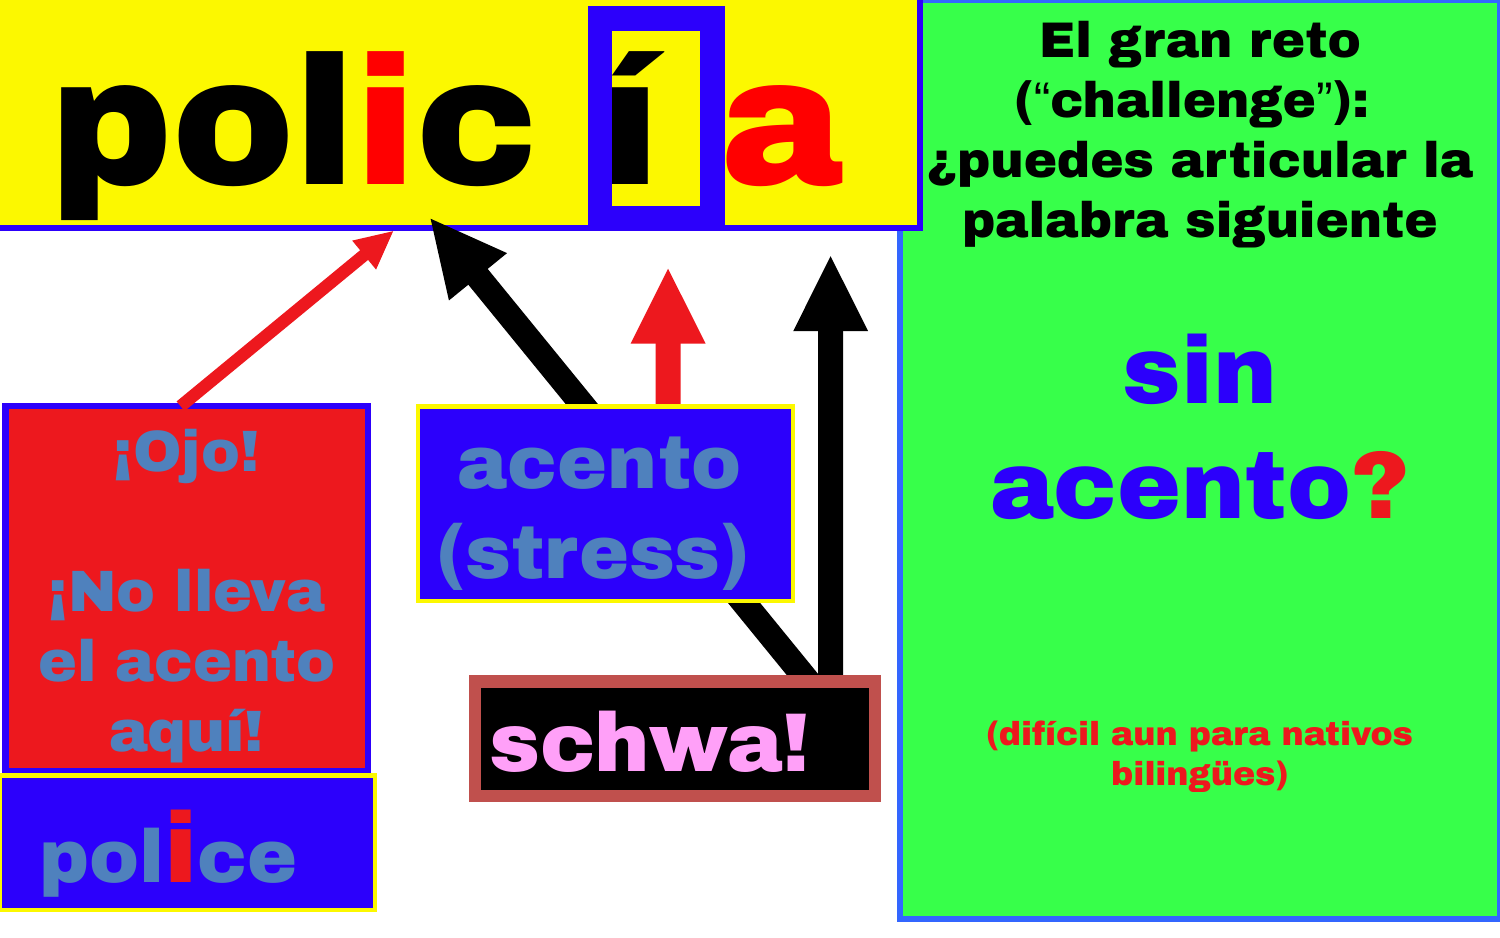

El gran reto (“challenge”):
¿puedes articular la palabra siguiente
sin acento?

(difícil aun para nativos bilingües)

 polic í a

¡Ojo!

¡No lleva el acento aquí!
 acento
(stress)
schwa!
 police
inglés